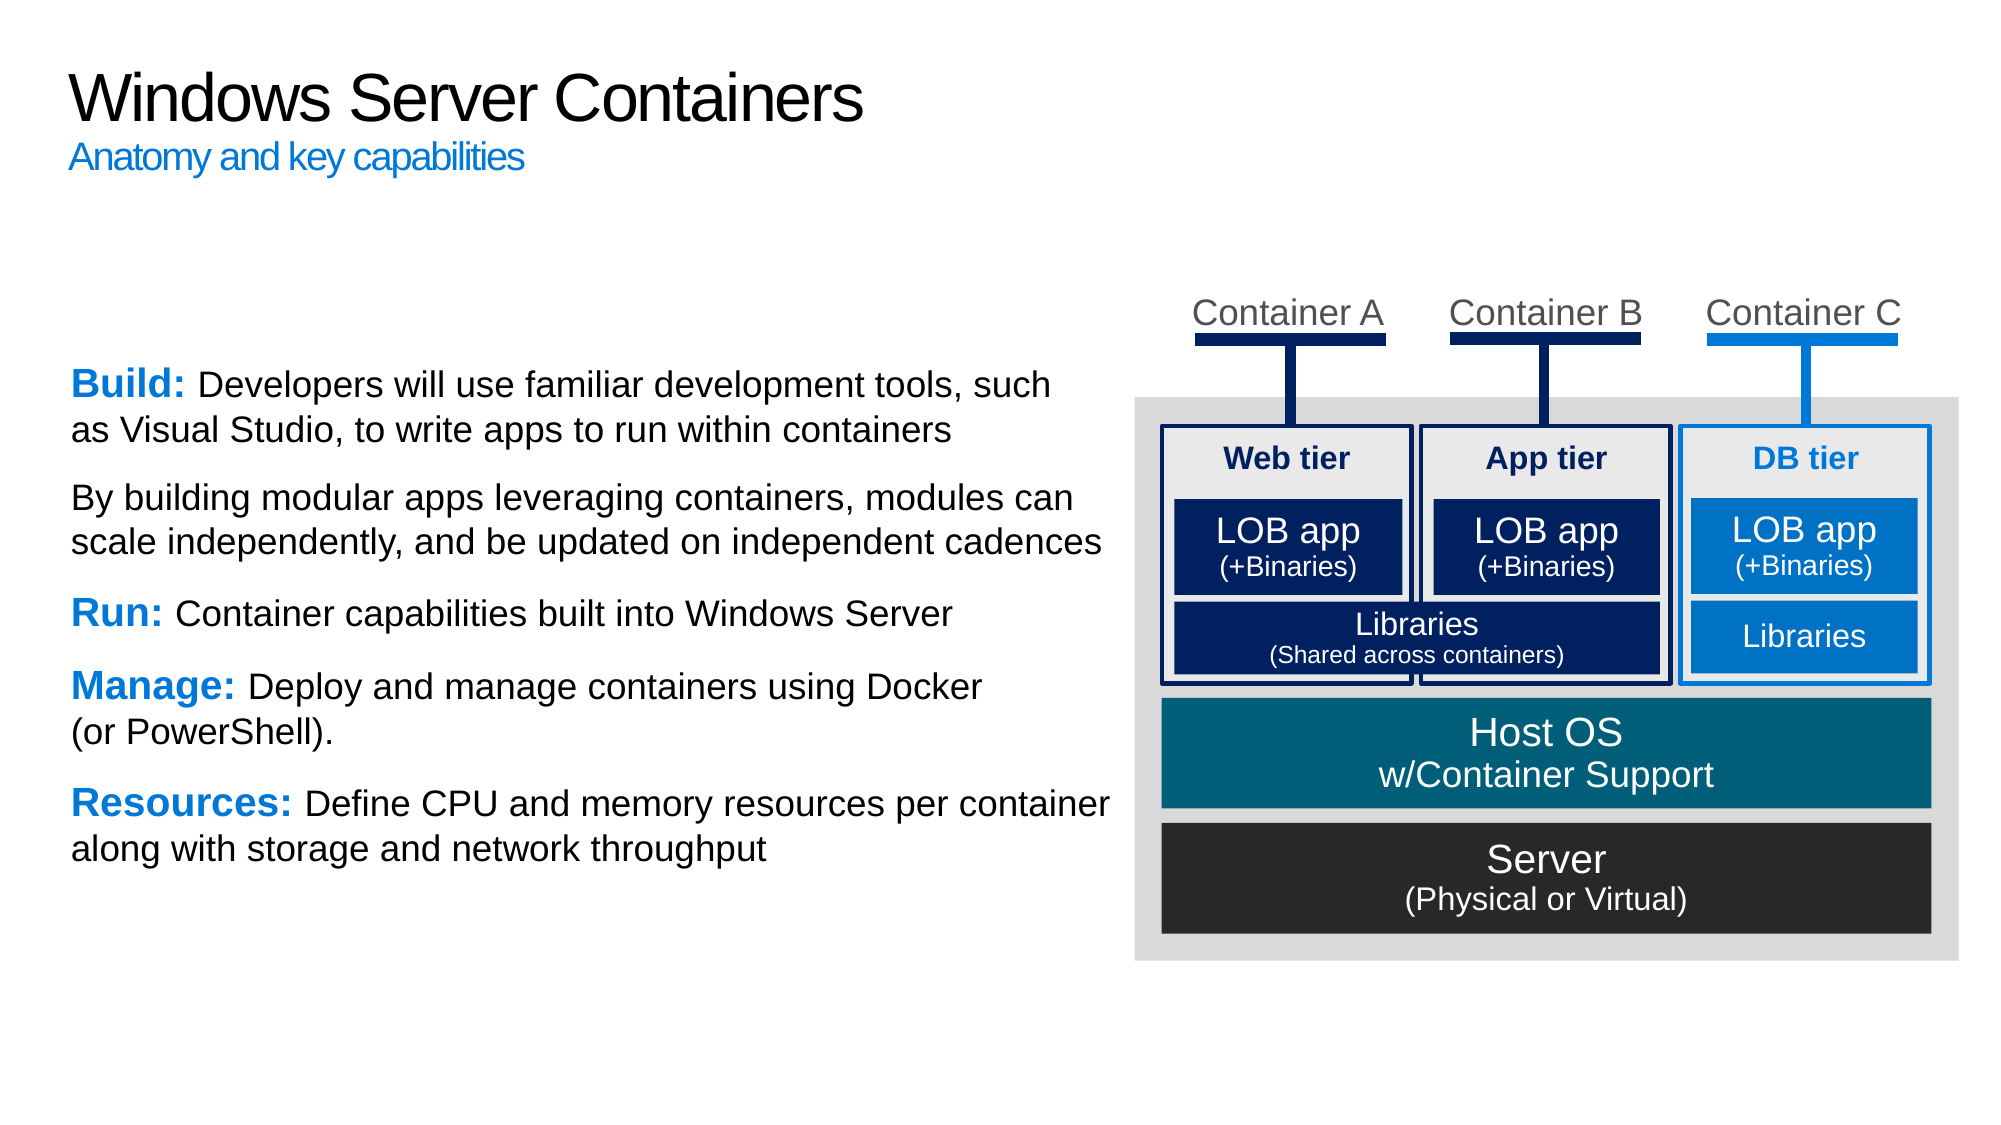

# Windows Server Containers Anatomy and key capabilities
Container A
Container B
Container C

App tier
DB tier
Web tier

LOB app
(+Binaries)
LOB app
(+Binaries)
LOB app
(+Binaries)
Libraries
Libraries
(Shared across containers)
Host OS
w/Container Support
Server
(Physical or Virtual)
Build: Developers will use familiar development tools, such
as Visual Studio, to write apps to run within containers
By building modular apps leveraging containers, modules can scale independently, and be updated on independent cadences
Run: Container capabilities built into Windows Server
Manage: Deploy and manage containers using Docker
(or PowerShell).
Resources: Define CPU and memory resources per container along with storage and network throughput